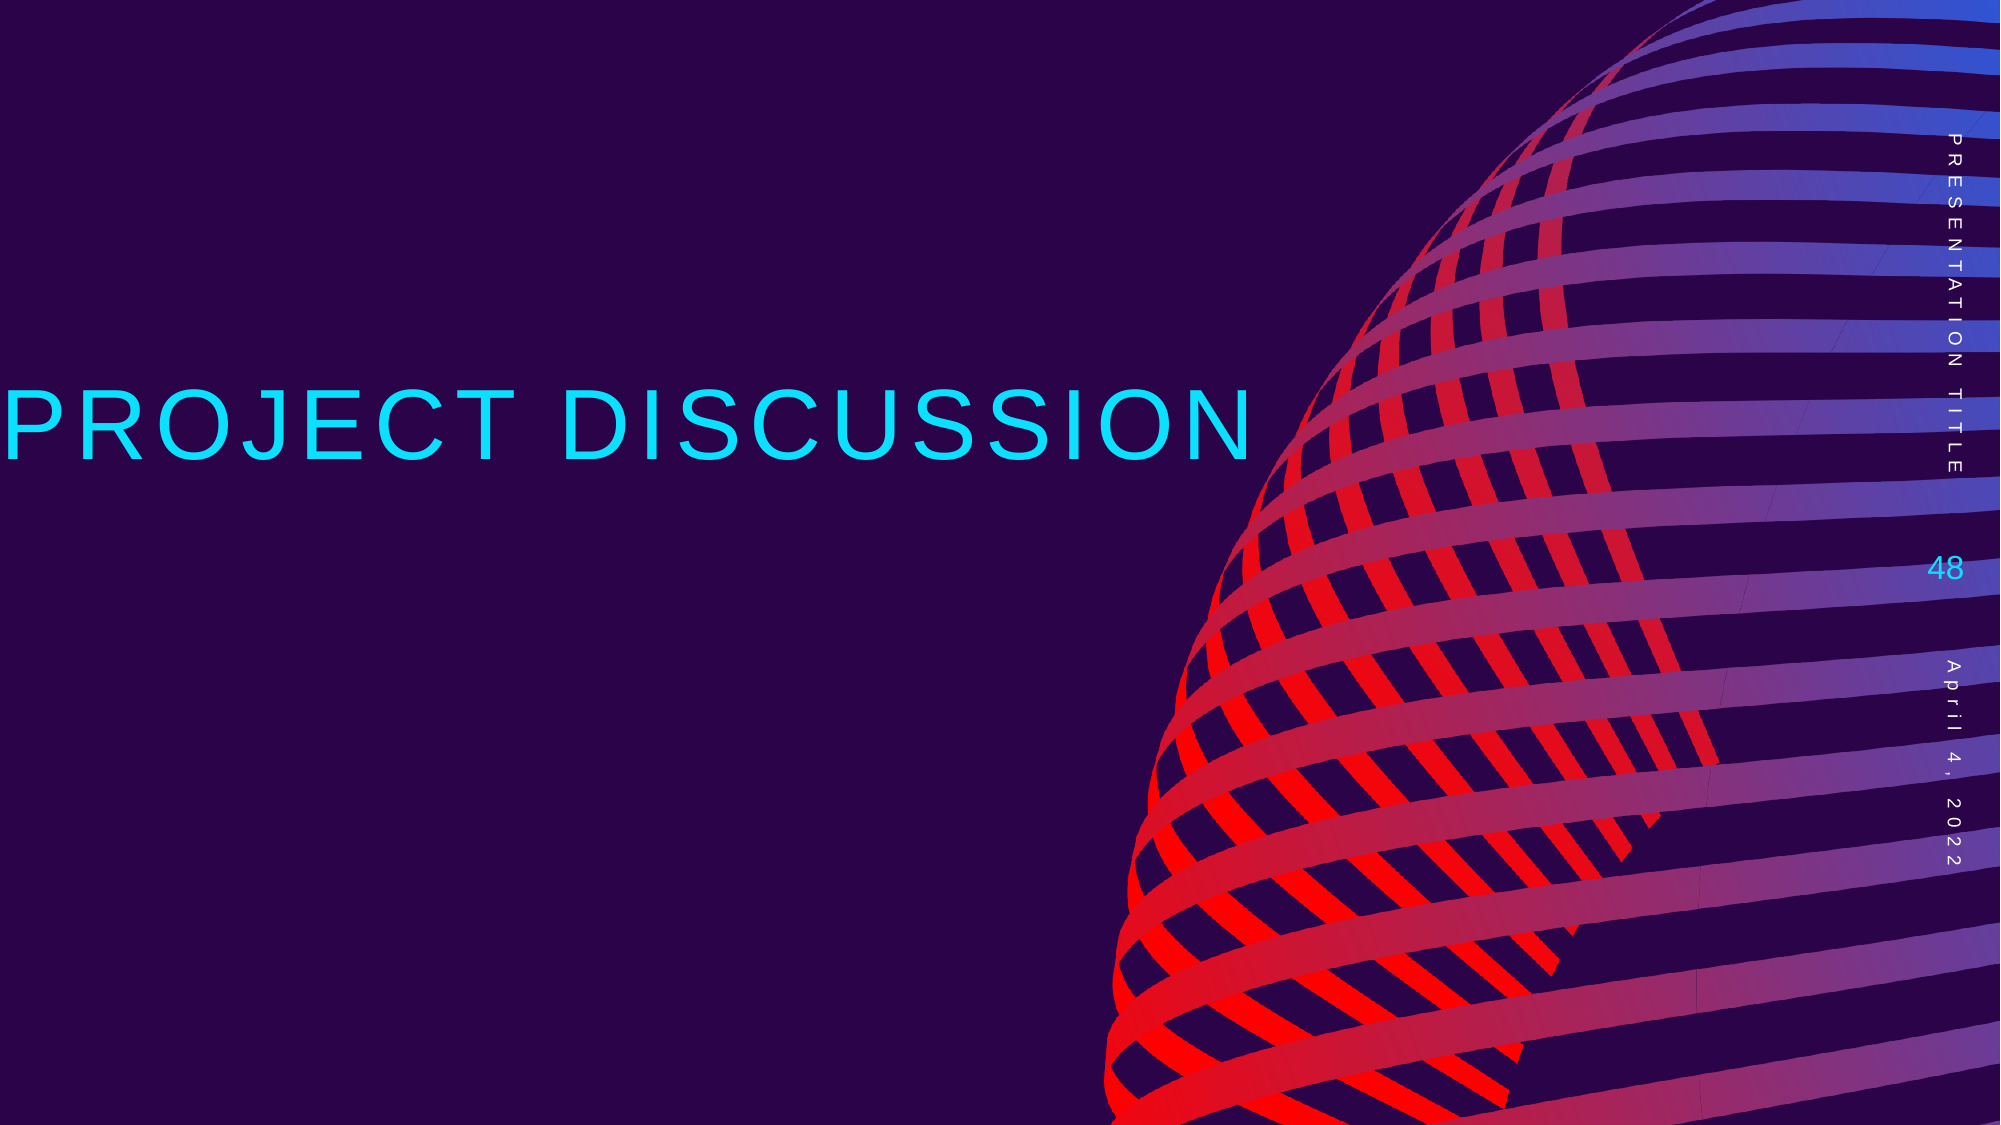

PRESENTATION TITLE
# Project Discussion

48
April 4, 2022